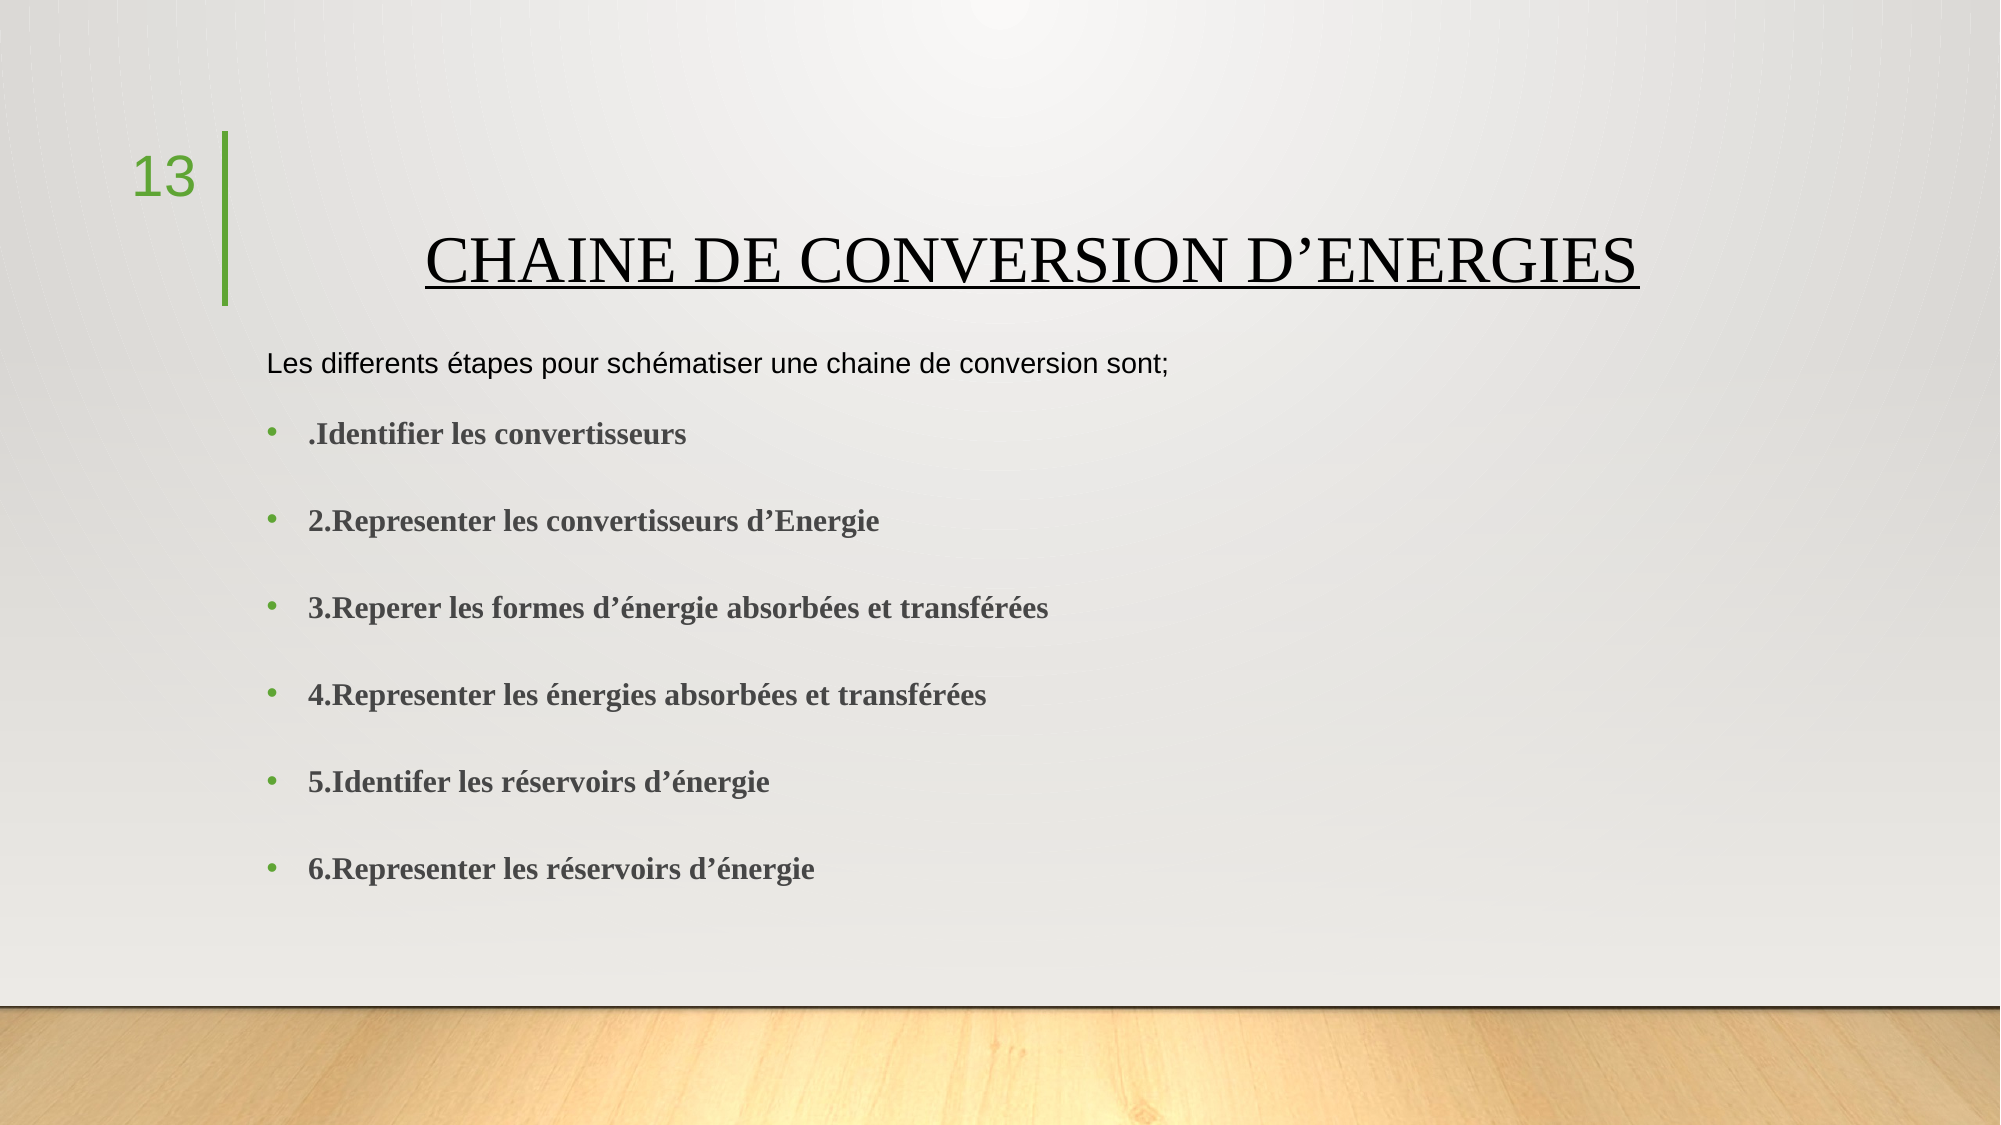

13
# CHAINE DE CONVERSION D’ENERGIES
Les differents étapes pour schématiser une chaine de conversion sont;
.Identifier les convertisseurs
2.Representer les convertisseurs d’Energie
3.Reperer les formes d’énergie absorbées et transférées
4.Representer les énergies absorbées et transférées
5.Identifer les réservoirs d’énergie
6.Representer les réservoirs d’énergie